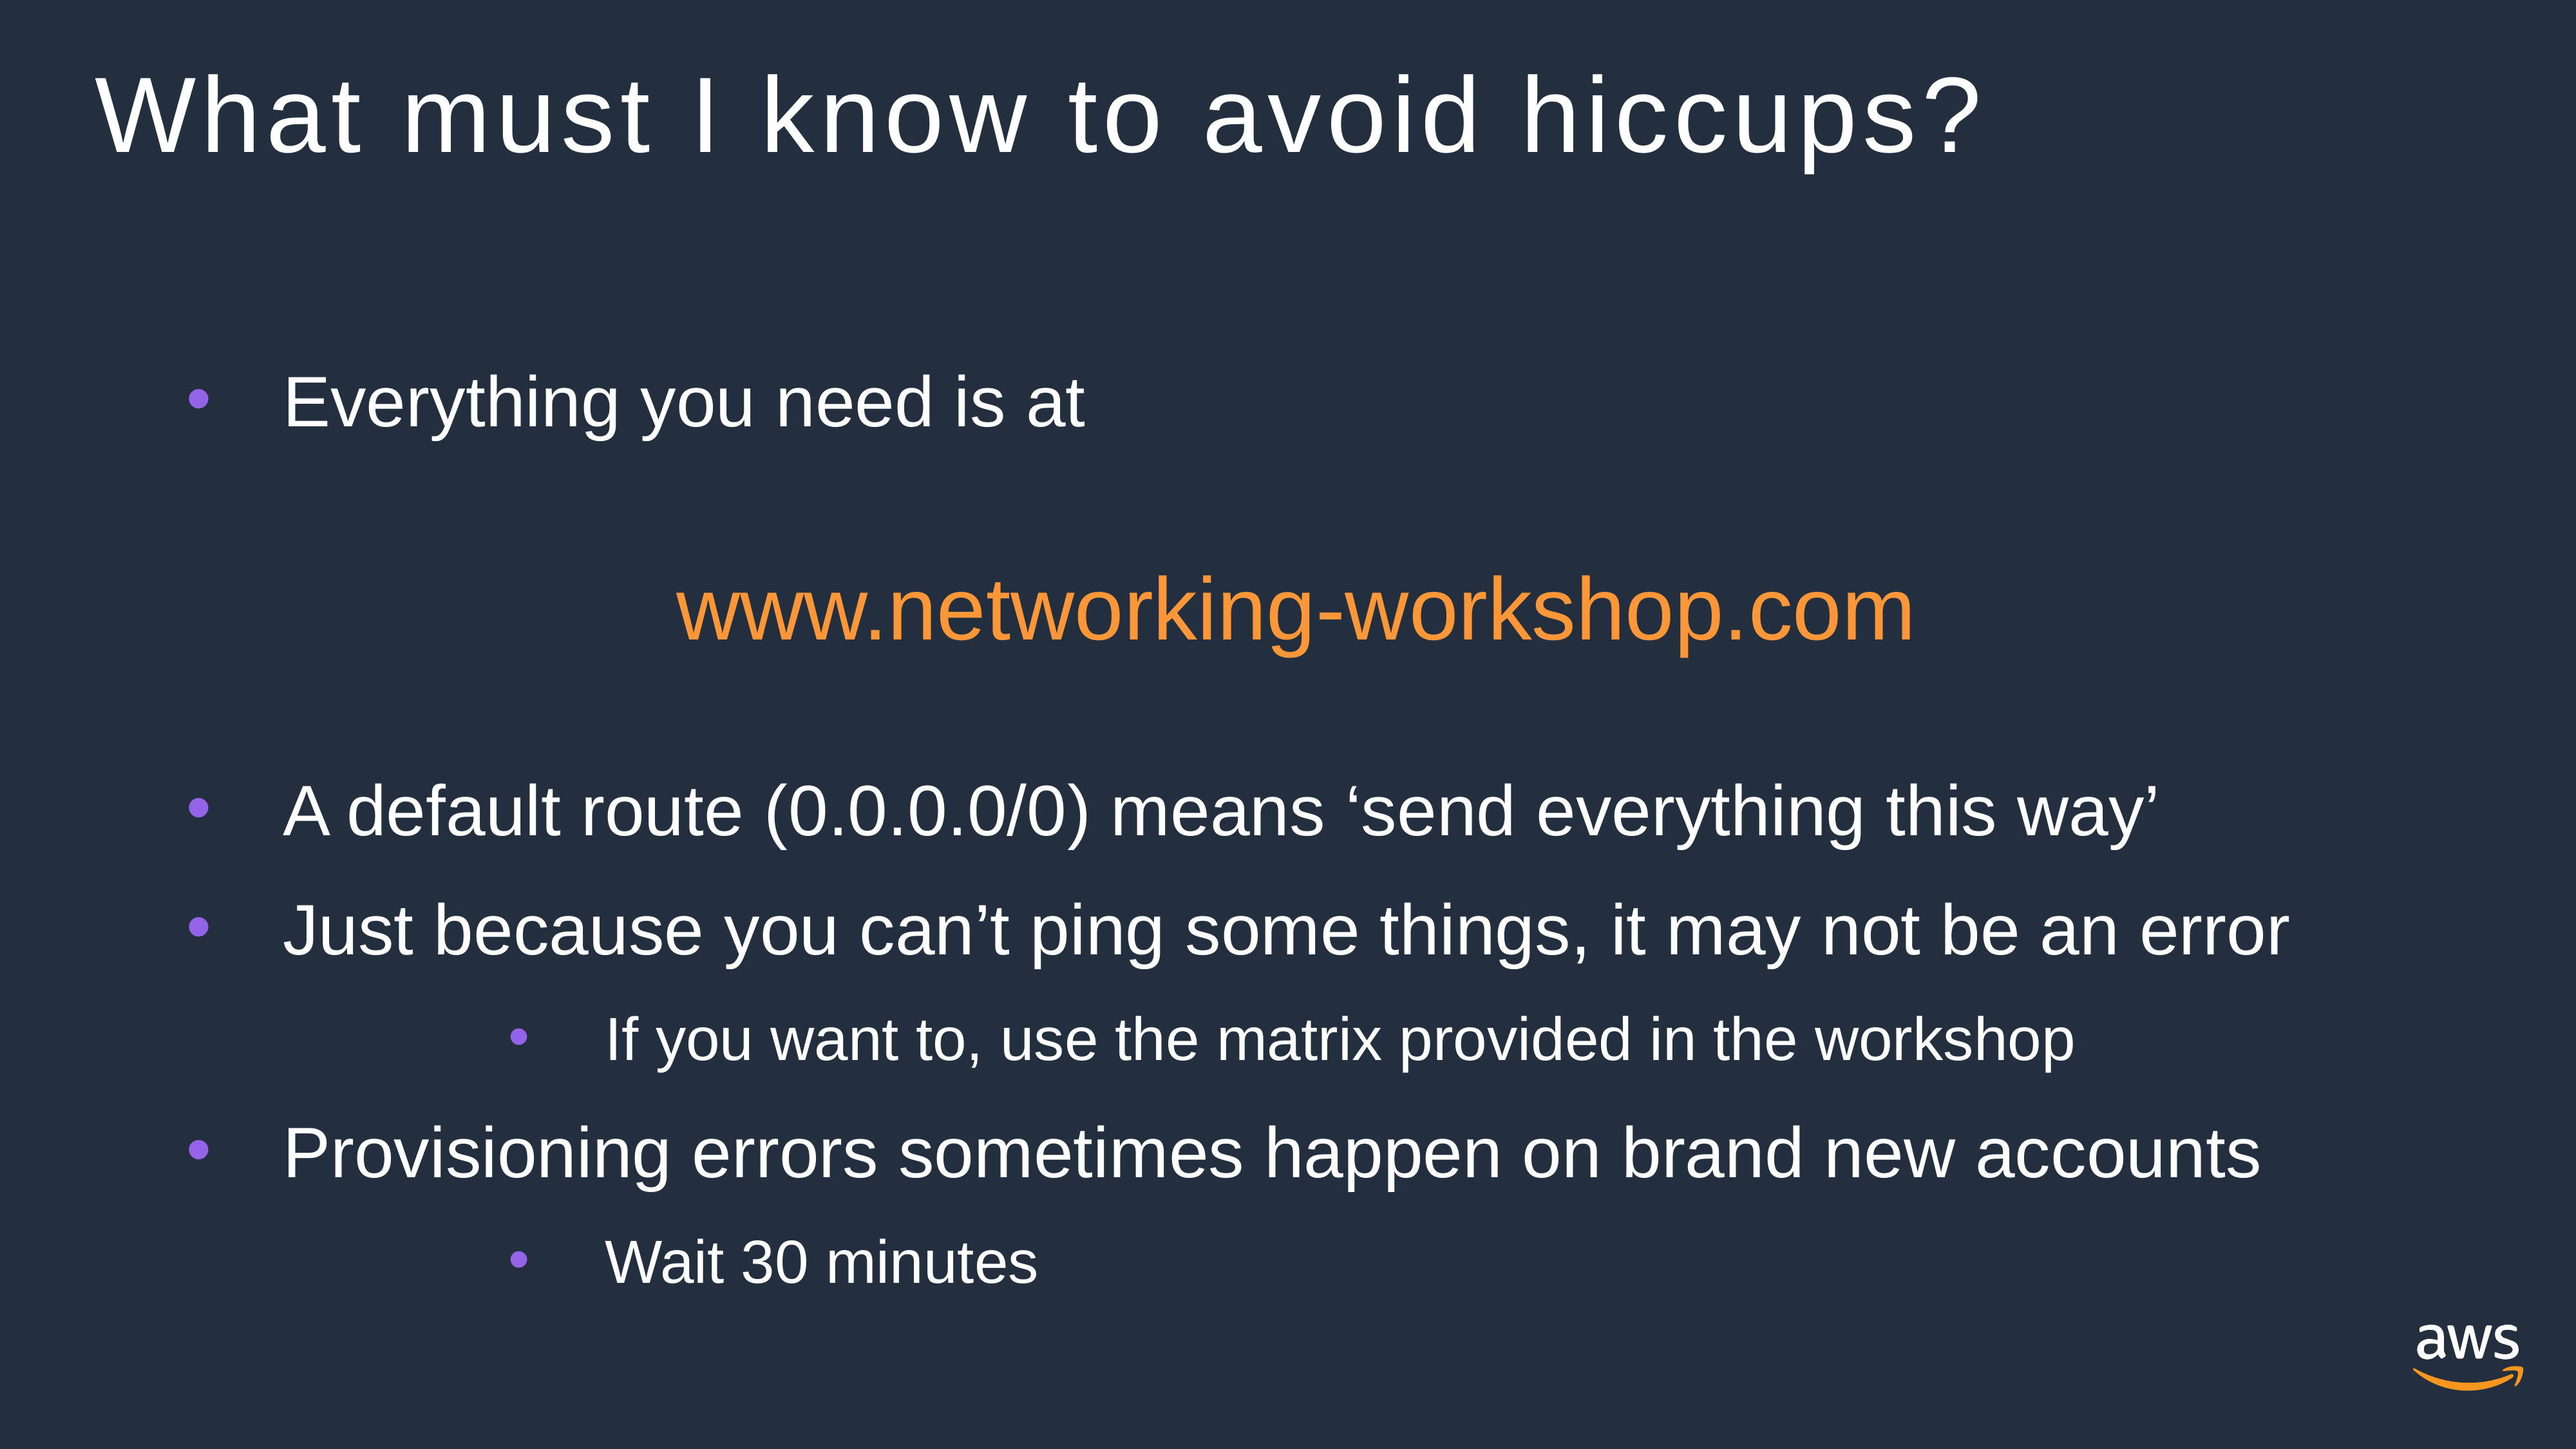

# What must I know to avoid hiccups?
Everything you need is at

www.networking-workshop.com

A default route (0.0.0.0/0) means ‘send everything this way’
Just because you can’t ping some things, it may not be an error
If you want to, use the matrix provided in the workshop
Provisioning errors sometimes happen on brand new accounts
Wait 30 minutes